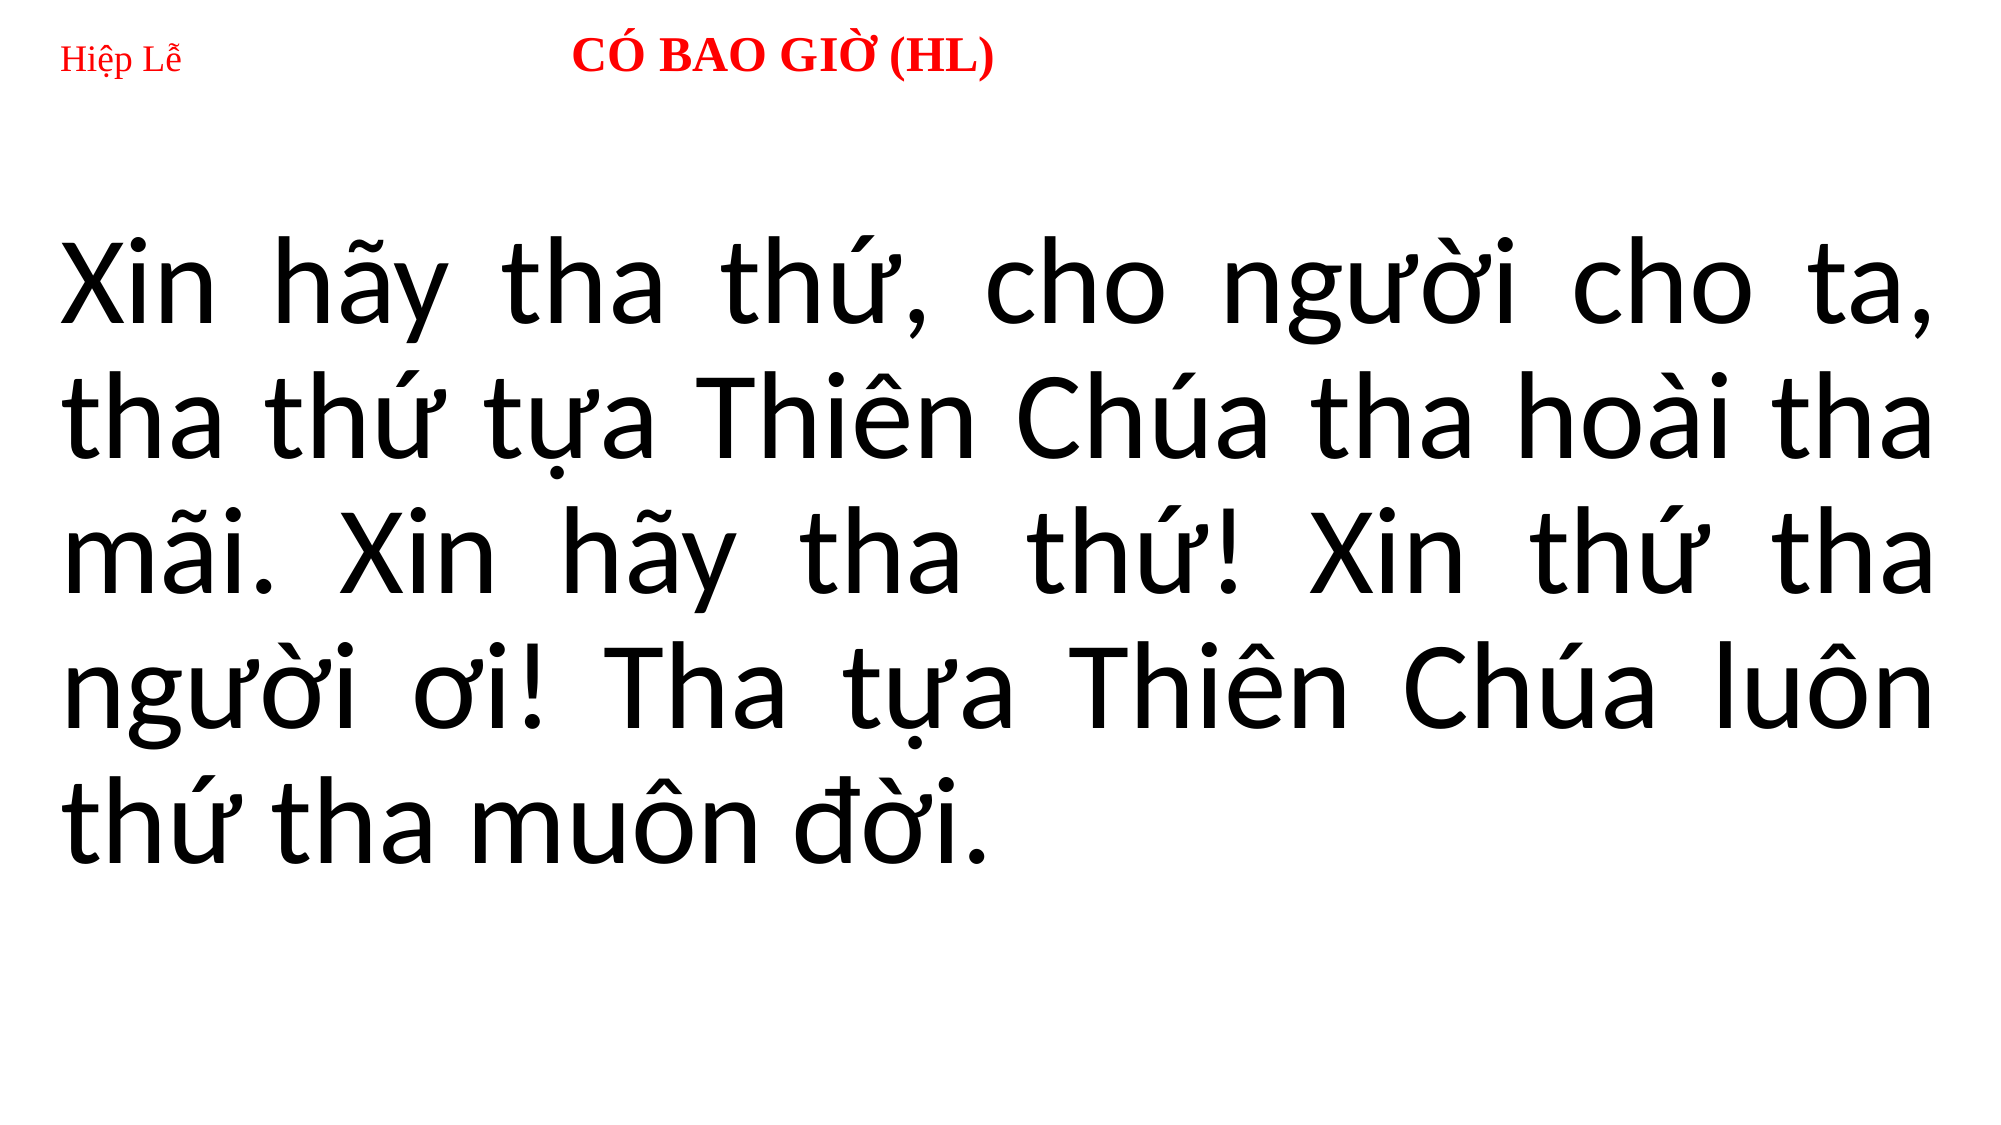

# Hiệp Lễ                                         CÓ BAO GIỜ (HL)
Xin hãy tha thứ, cho người cho ta, tha thứ tựa Thiên Chúa tha hoài tha mãi. Xin hãy tha thứ! Xin thứ tha người ơi! Tha tựa Thiên Chúa luôn thứ tha muôn đời.